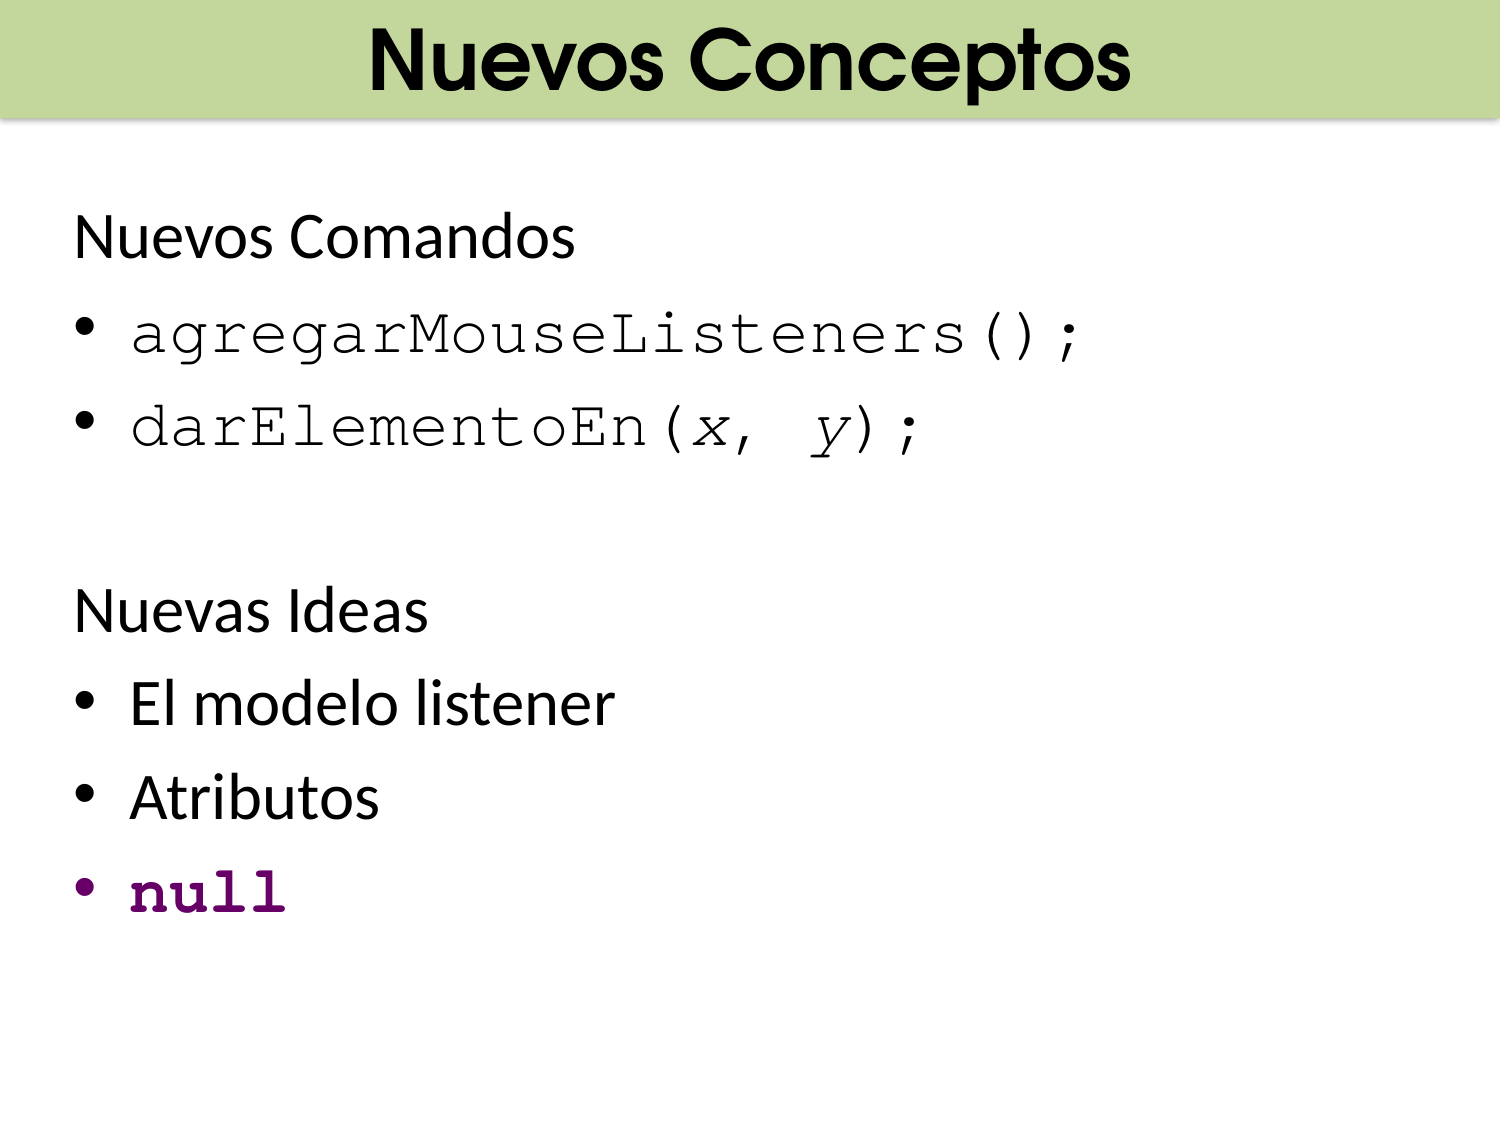

Nuevos Conceptos
Nuevos Comandos
agregarMouseListeners();
darElementoEn(x, y);

Nuevas Ideas
El modelo listener
Atributos
null